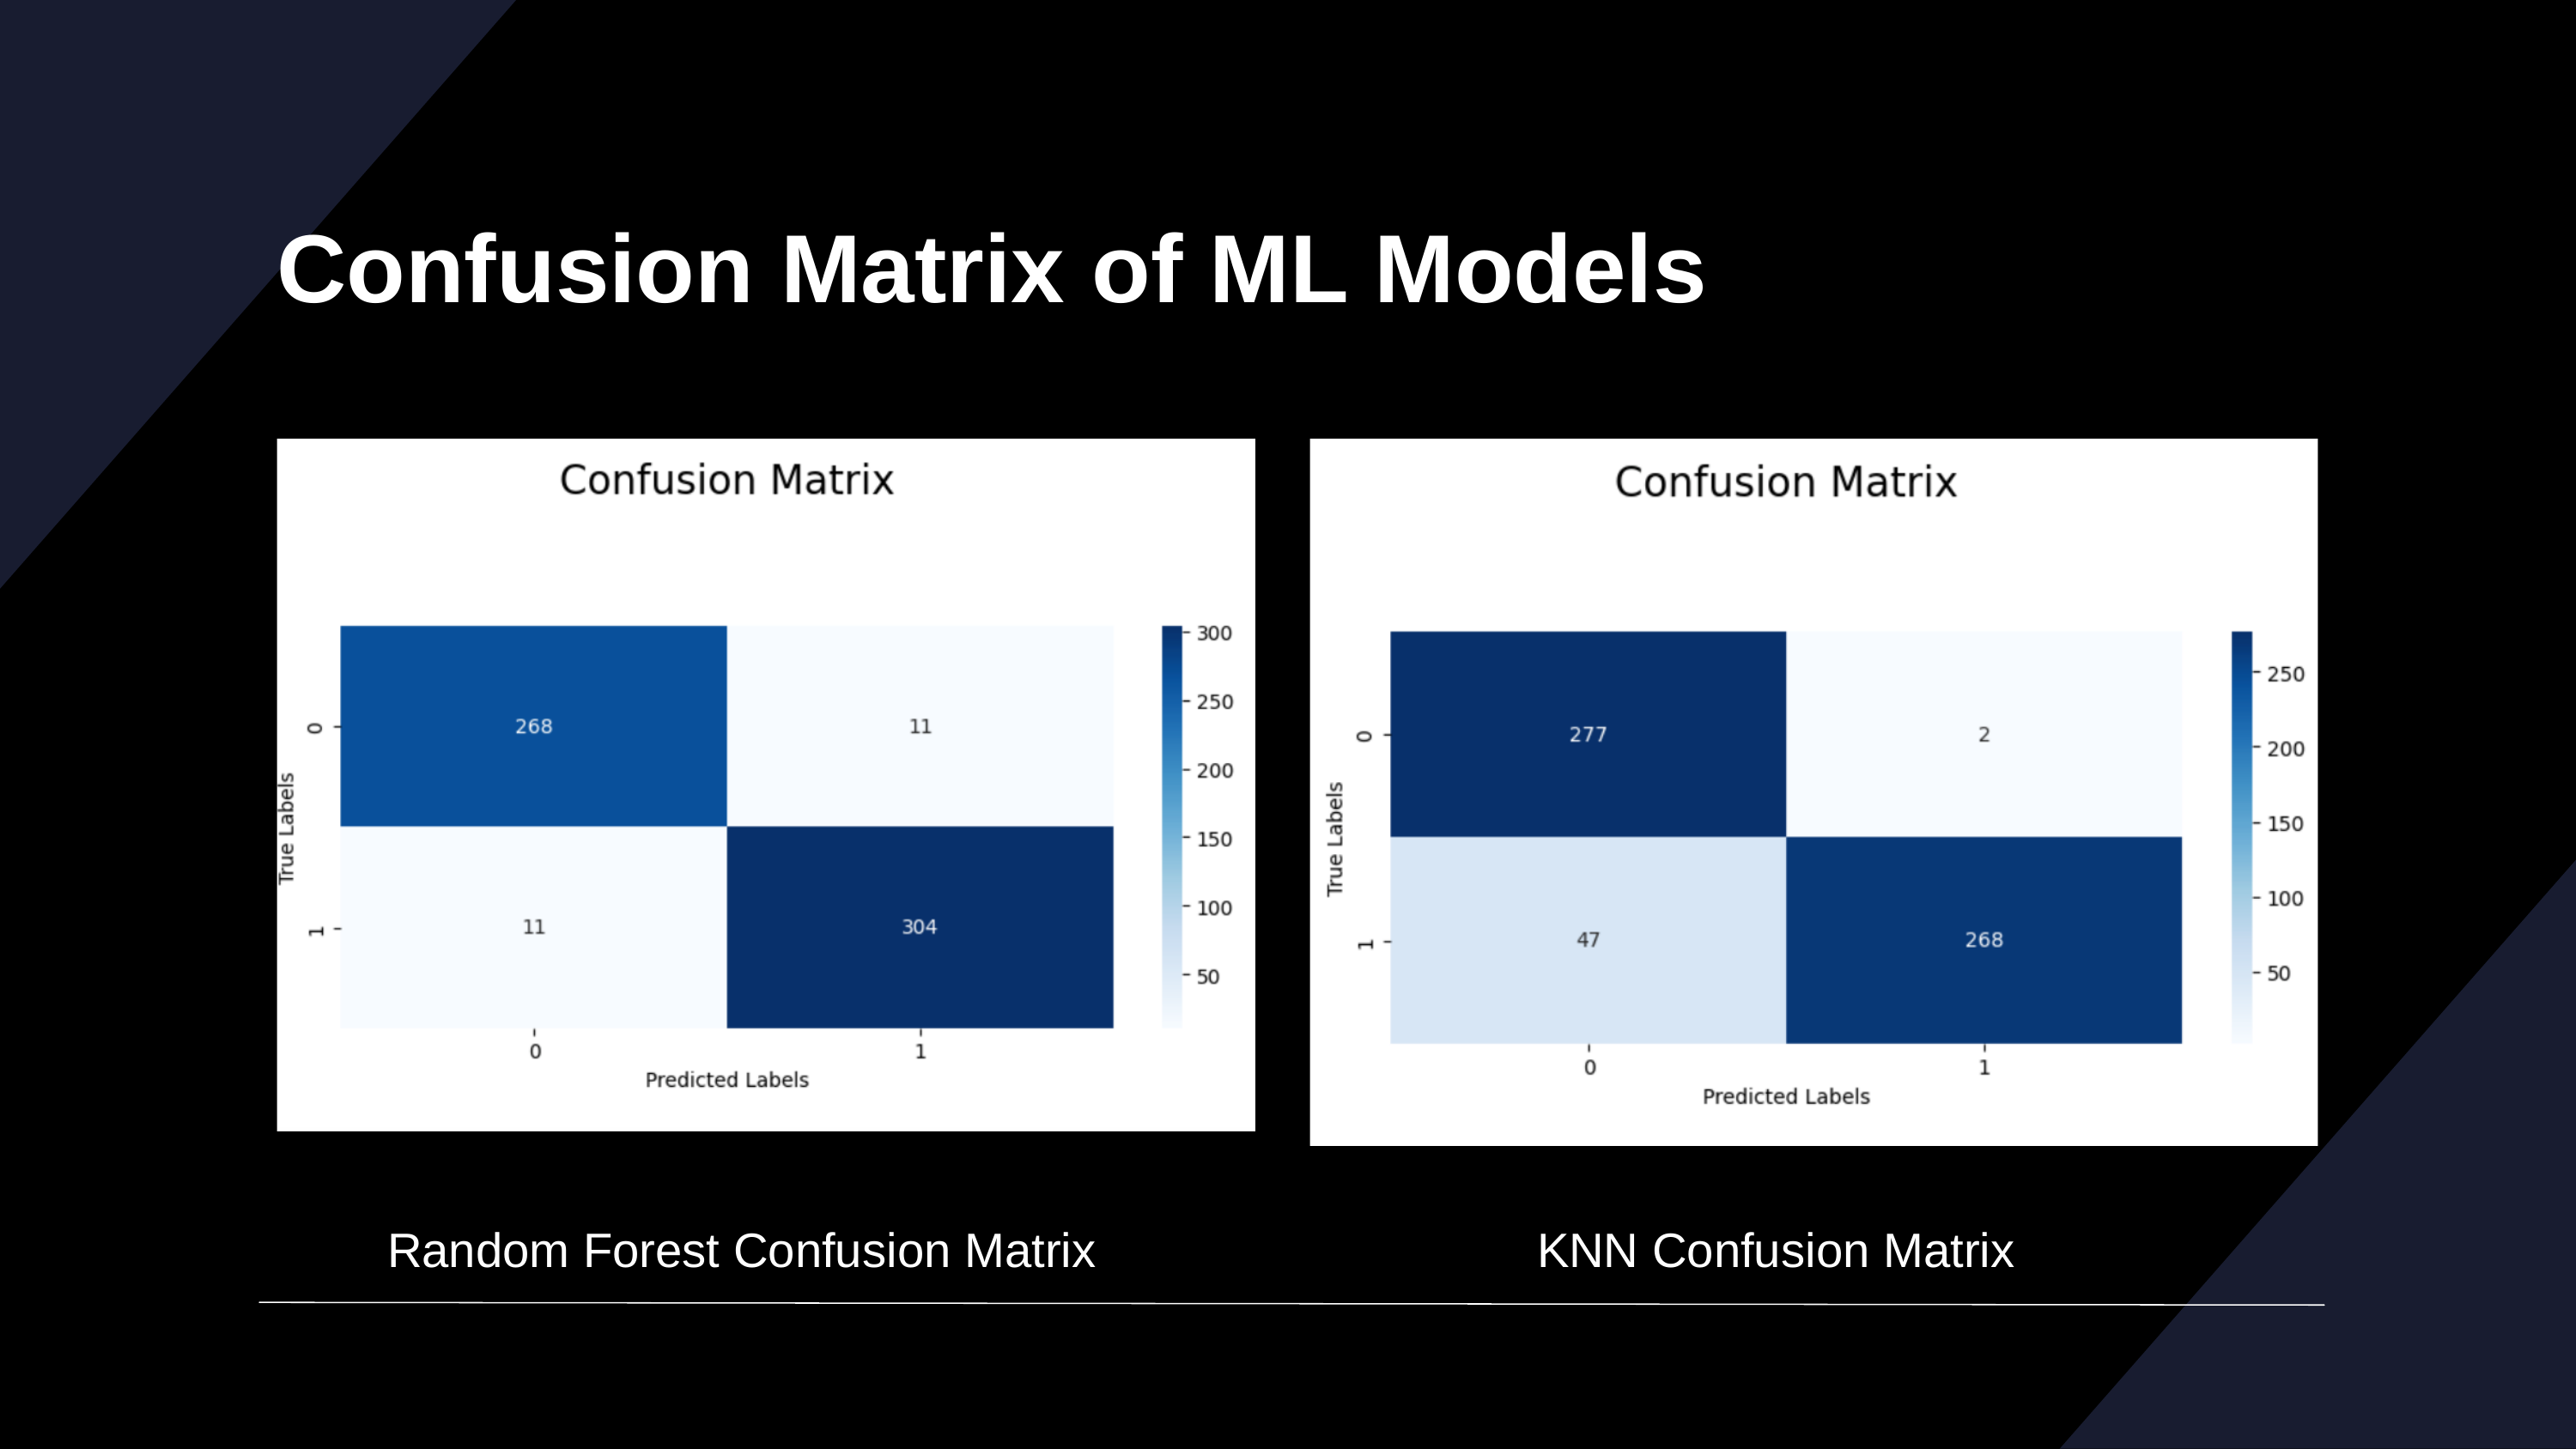

Confusion Matrix of ML Models

Random Forest Confusion Matrix
KNN Confusion Matrix